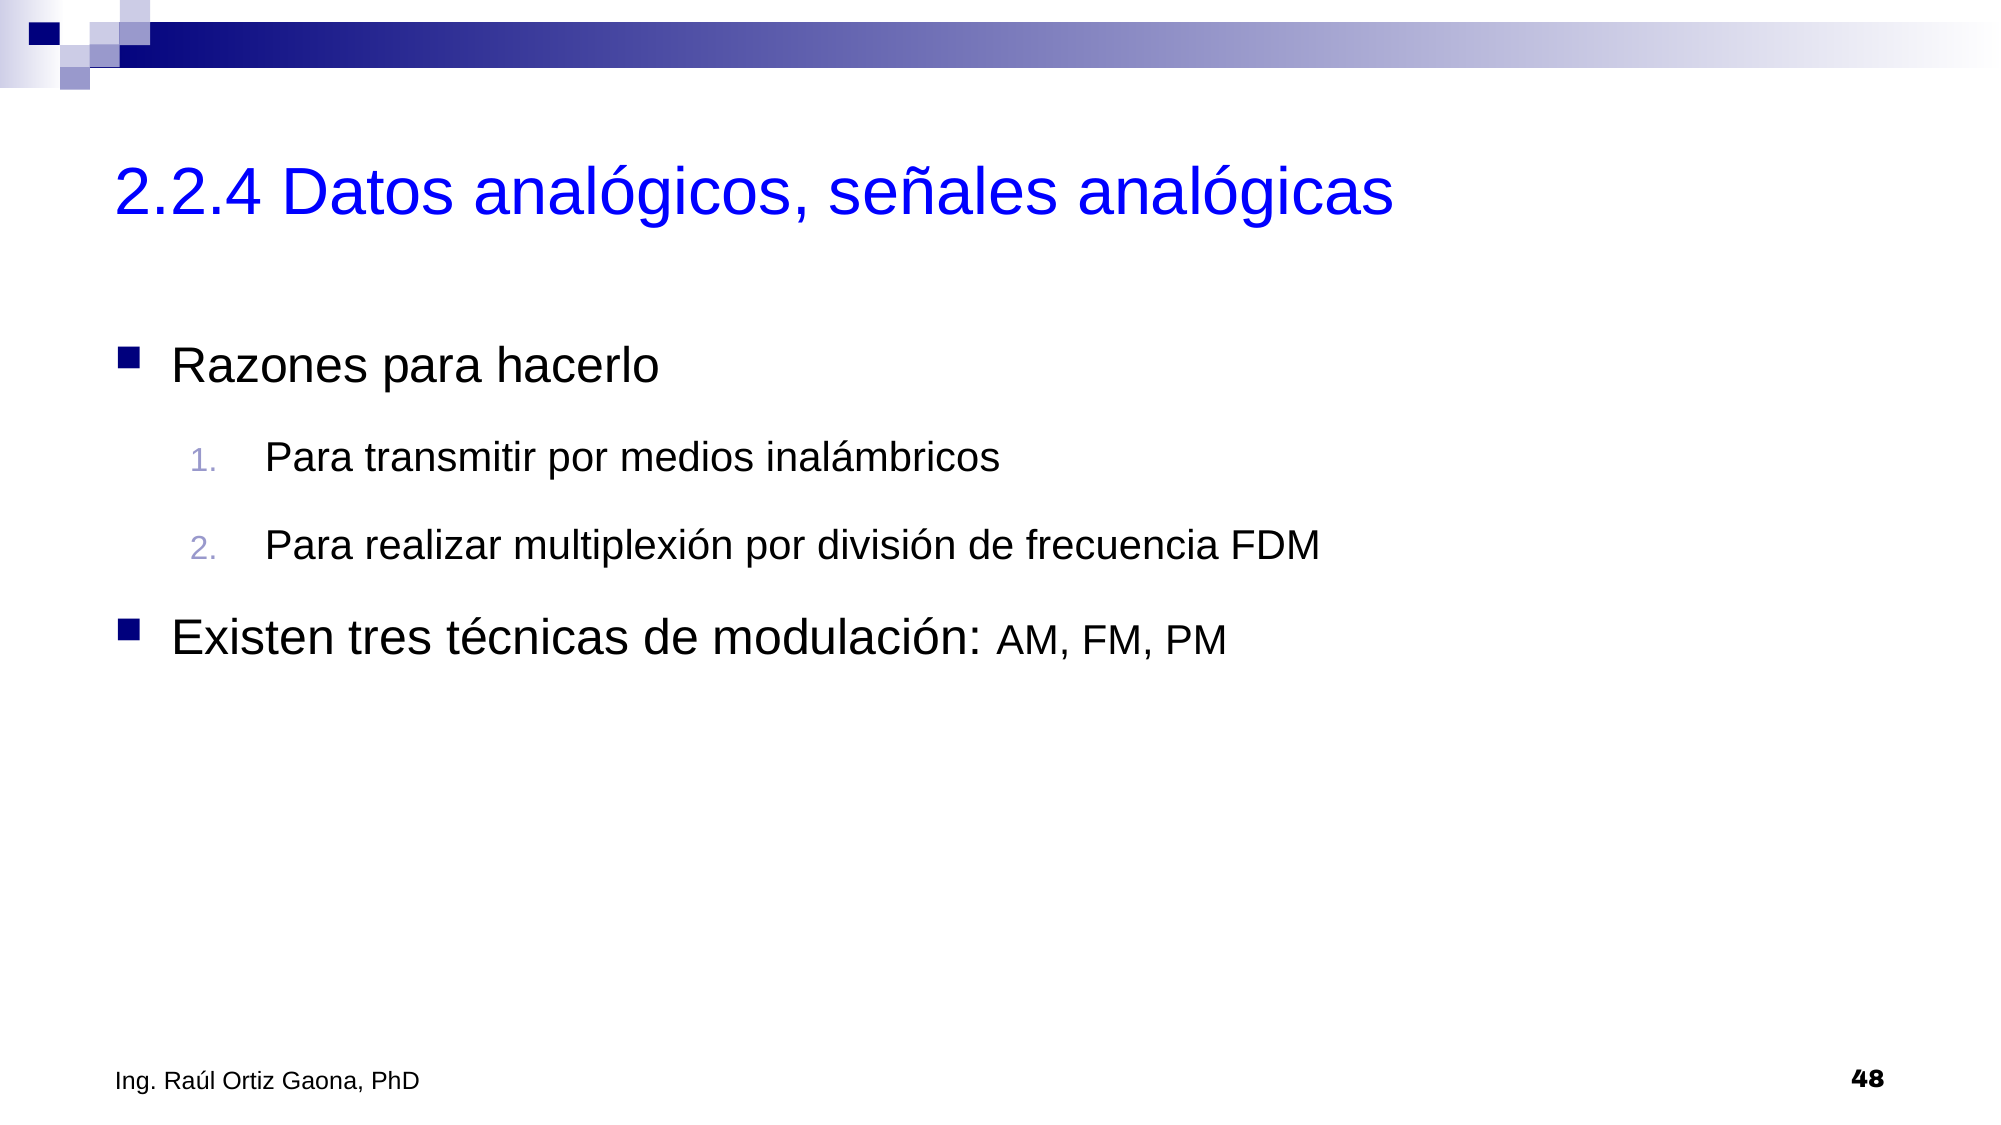

# 2.2.4 Datos analógicos, señales analógicas
Razones para hacerlo
Para transmitir por medios inalámbricos
Para realizar multiplexión por división de frecuencia FDM
Existen tres técnicas de modulación: AM, FM, PM
Ing. Raúl Ortiz Gaona, PhD
48